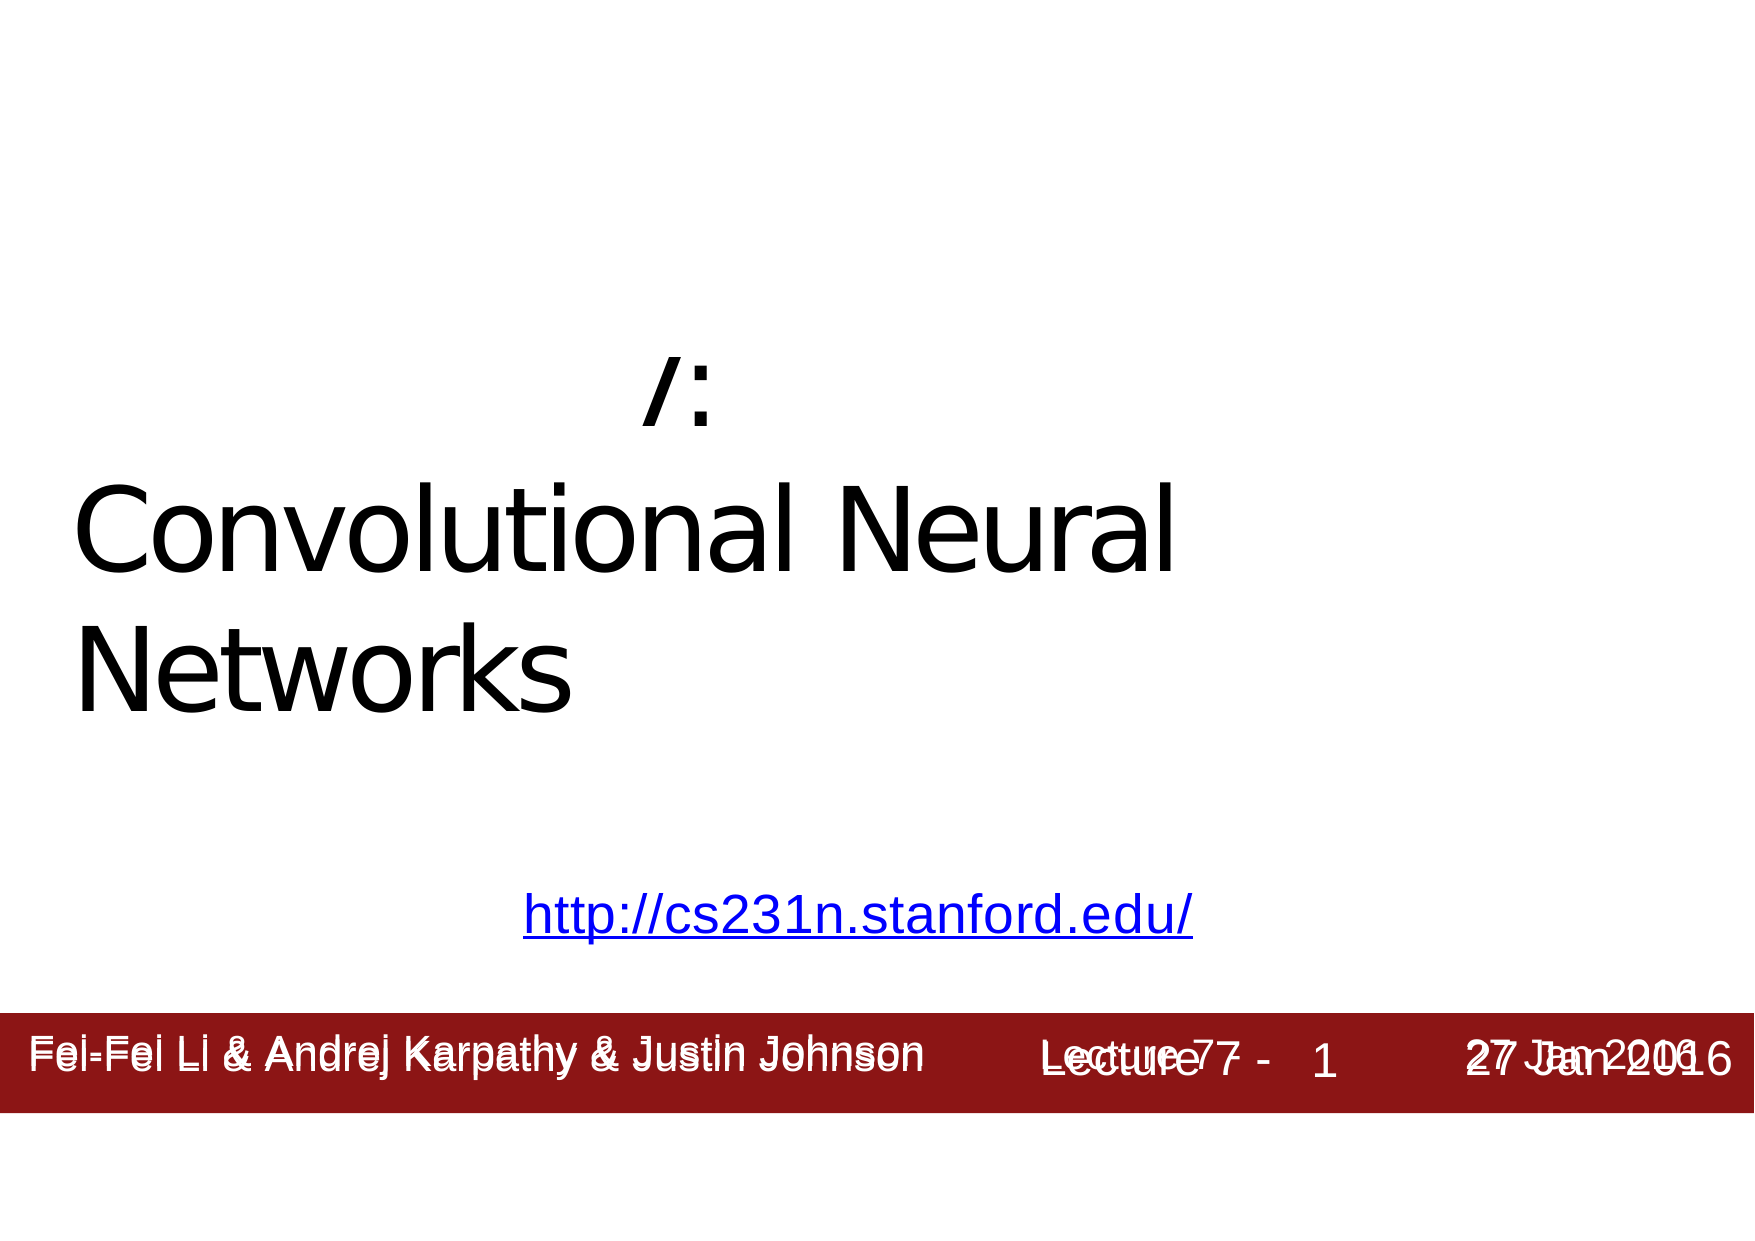

Lecture 7:
Convolutional Neural Networks
http://cs231n.stanford.edu/

Lecture 7 -
27 Jan 2016
Fei-Fei Li & Andrej Karpathy & Justin Johnson
1
Fei-Fei Li & Andrej Karpathy & Justin Johnson	Lecture 7 -	27 Jan 2016